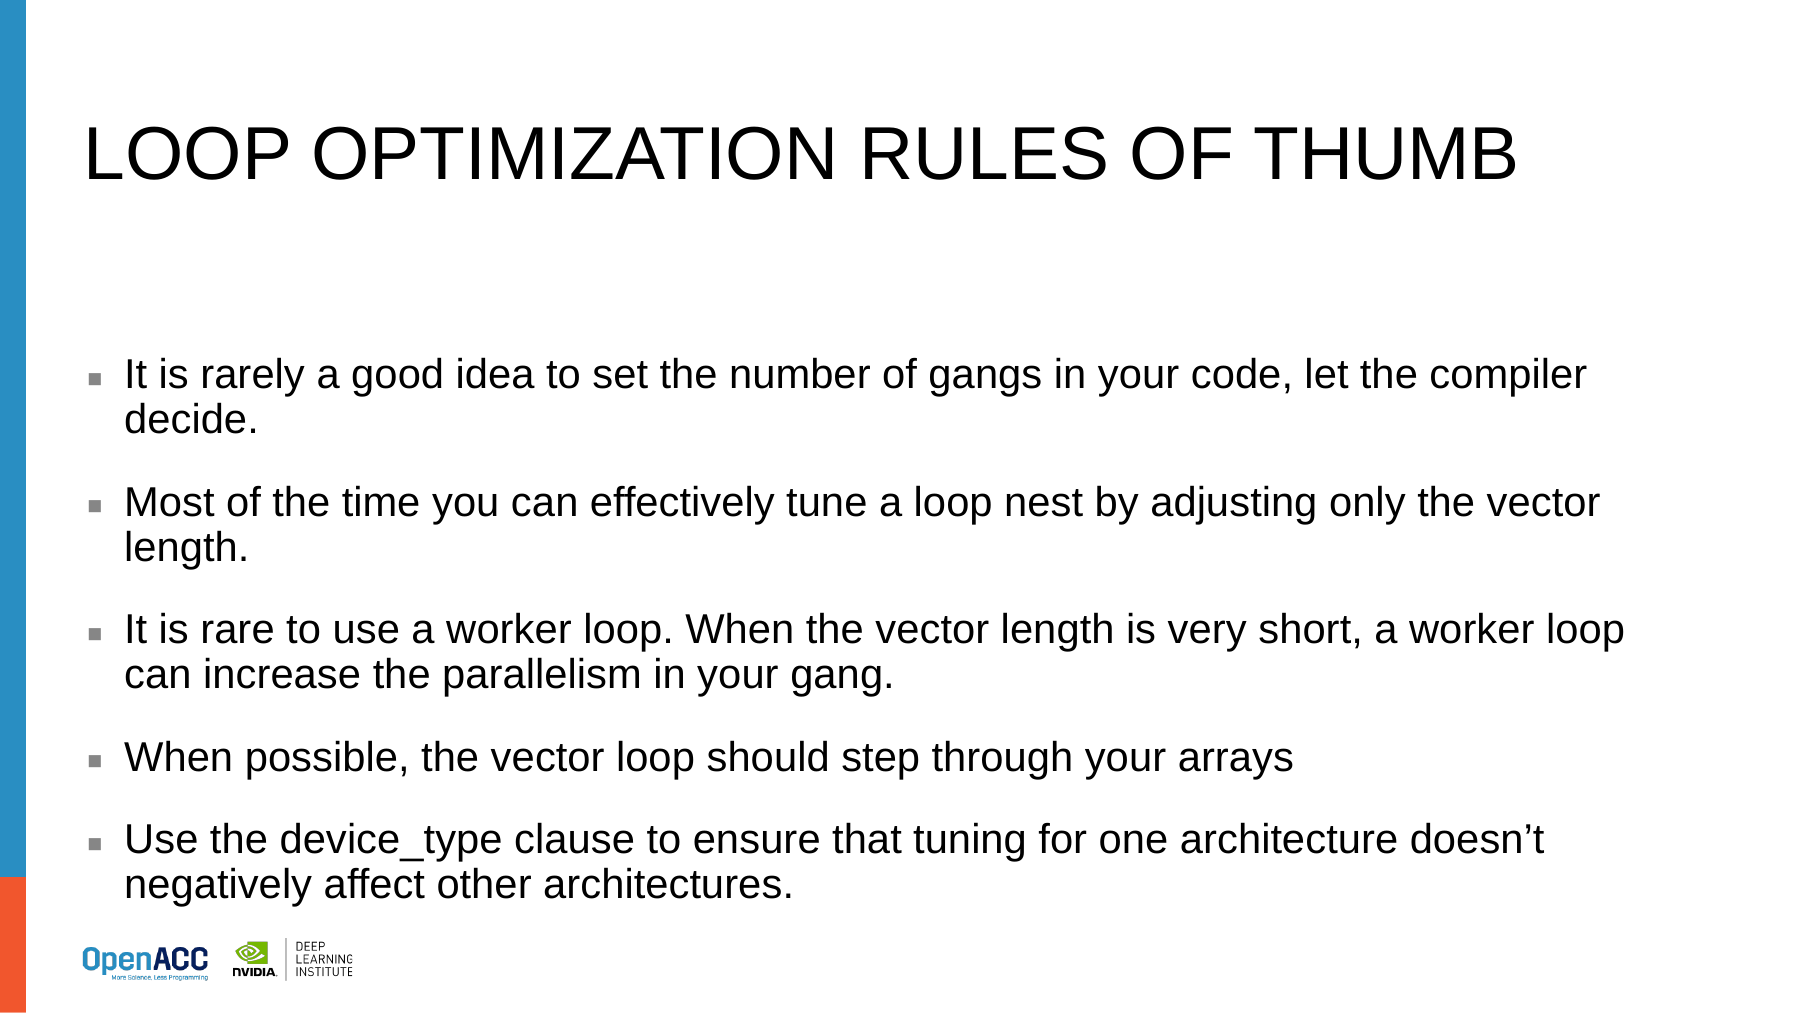

# LOOP OPTIMIZATION RULES OF THUMB

It is rarely a good idea to set the number of gangs in your code, let the compiler decide.
Most of the time you can effectively tune a loop nest by adjusting only the vector length.
It is rare to use a worker loop. When the vector length is very short, a worker loop can increase the parallelism in your gang.
When possible, the vector loop should step through your arrays
Use the device_type clause to ensure that tuning for one architecture doesn’t negatively affect other architectures.